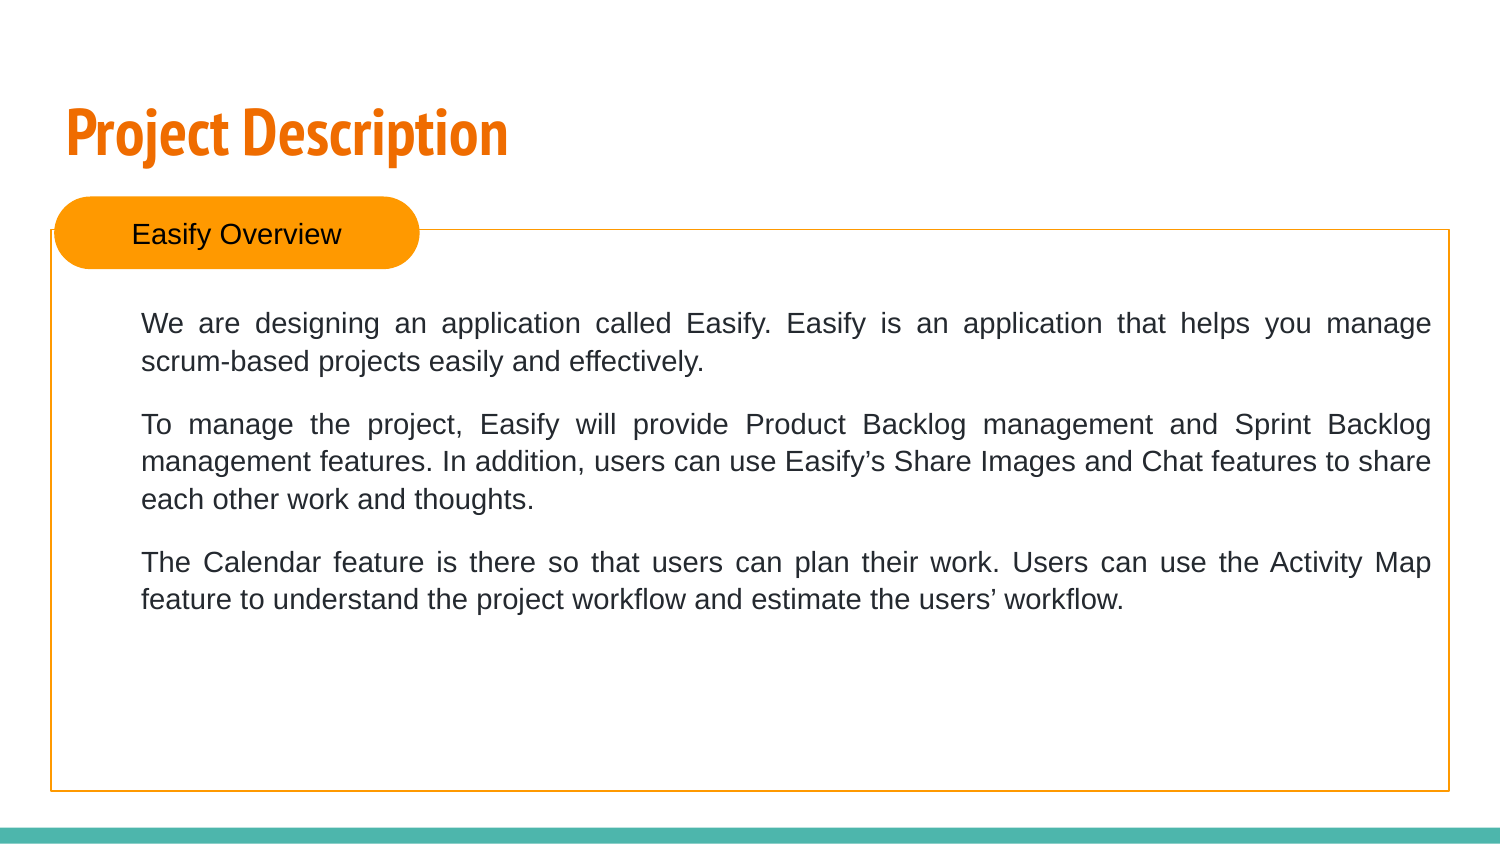

# Project Description
Easify Overview

We are designing an application called Easify. Easify is an application that helps you manage scrum-based projects easily and effectively.
To manage the project, Easify will provide Product Backlog management and Sprint Backlog management features. In addition, users can use Easify’s Share Images and Chat features to share each other work and thoughts.
The Calendar feature is there so that users can plan their work. Users can use the Activity Map feature to understand the project workflow and estimate the users’ workflow.